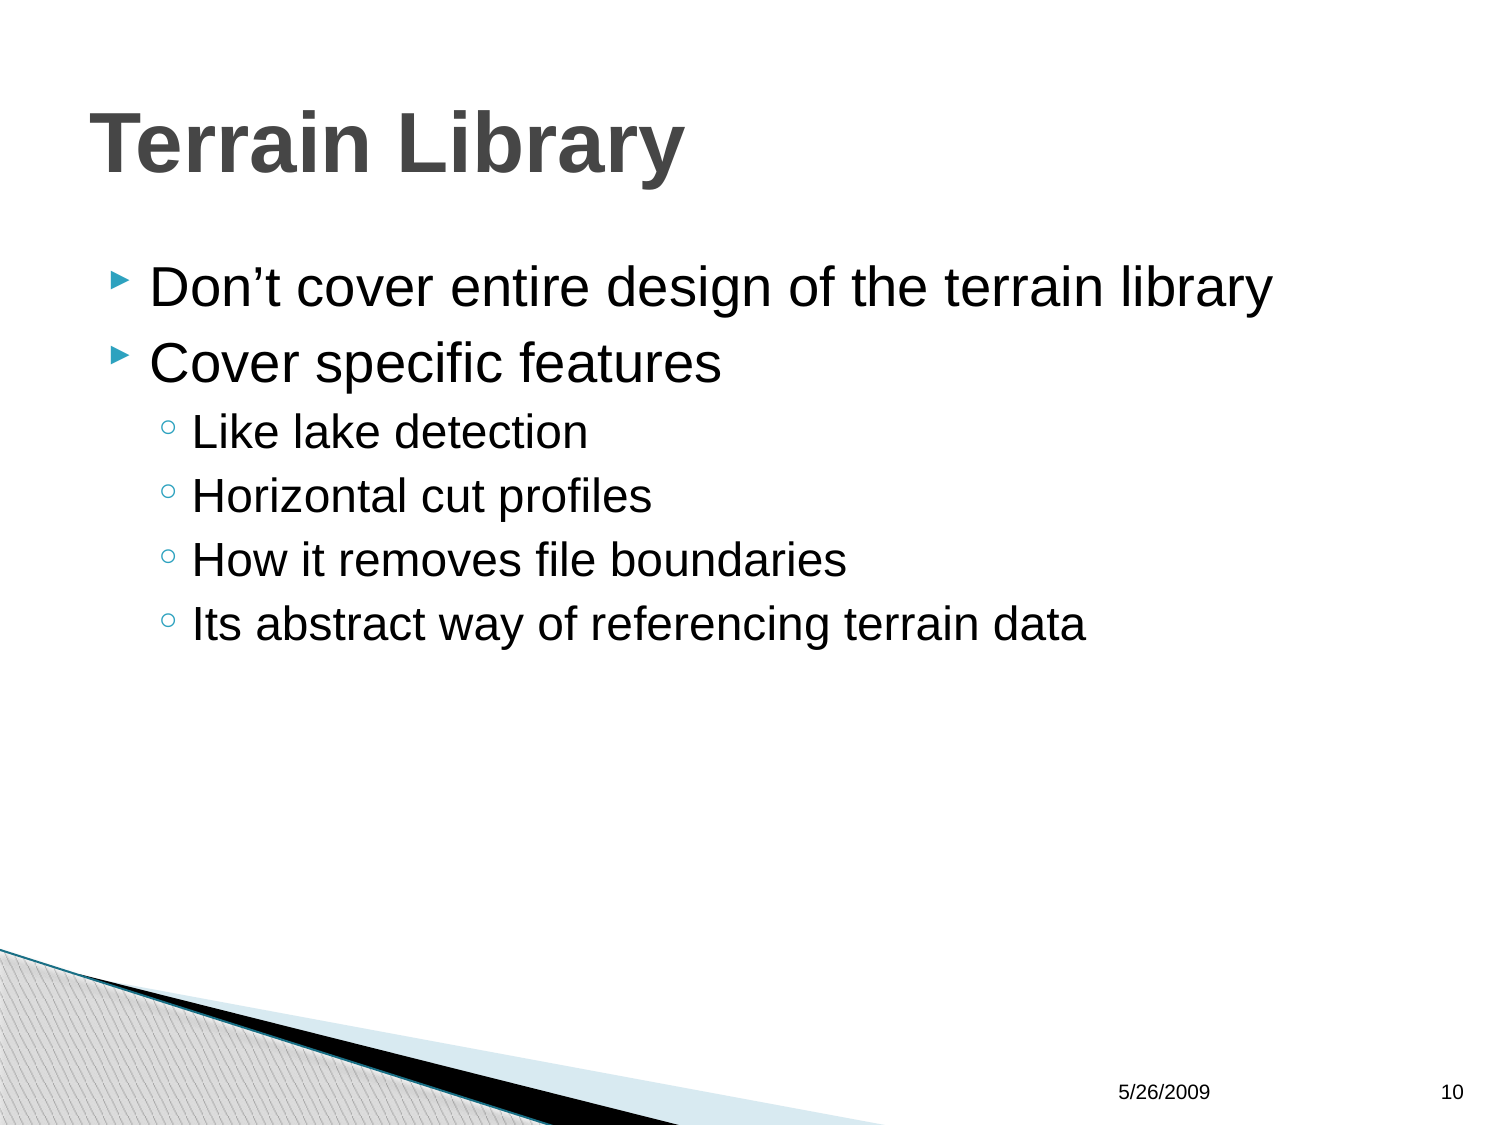

# Terrain Library
Don’t cover entire design of the terrain library
Cover specific features
Like lake detection
Horizontal cut profiles
How it removes file boundaries
Its abstract way of referencing terrain data
5/26/2009
10